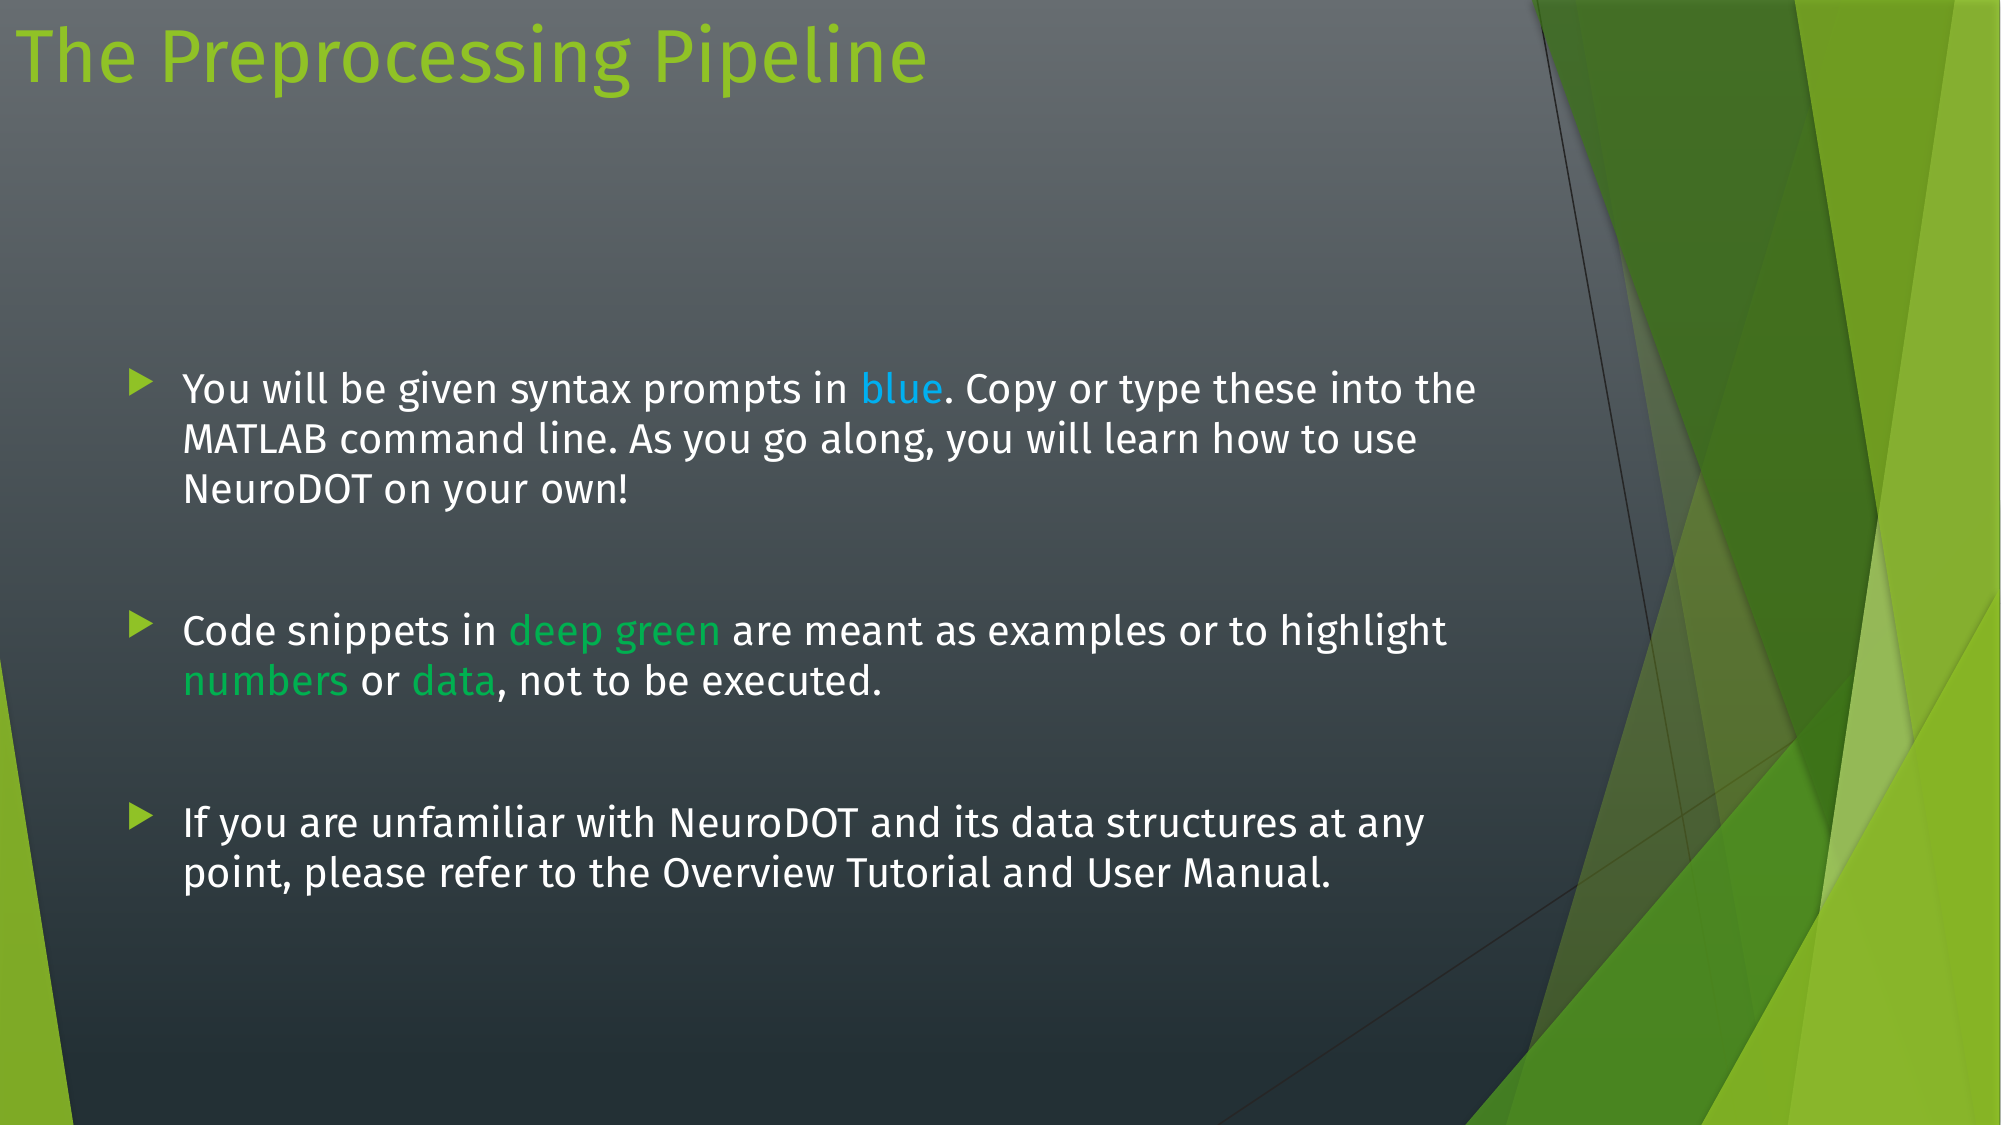

# The Preprocessing Pipeline
You will be given syntax prompts in blue. Copy or type these into the MATLAB command line. As you go along, you will learn how to use NeuroDOT on your own!

Code snippets in deep green are meant as examples or to highlight numbers or data, not to be executed.

If you are unfamiliar with NeuroDOT and its data structures at any point, please refer to the Overview Tutorial and User Manual.